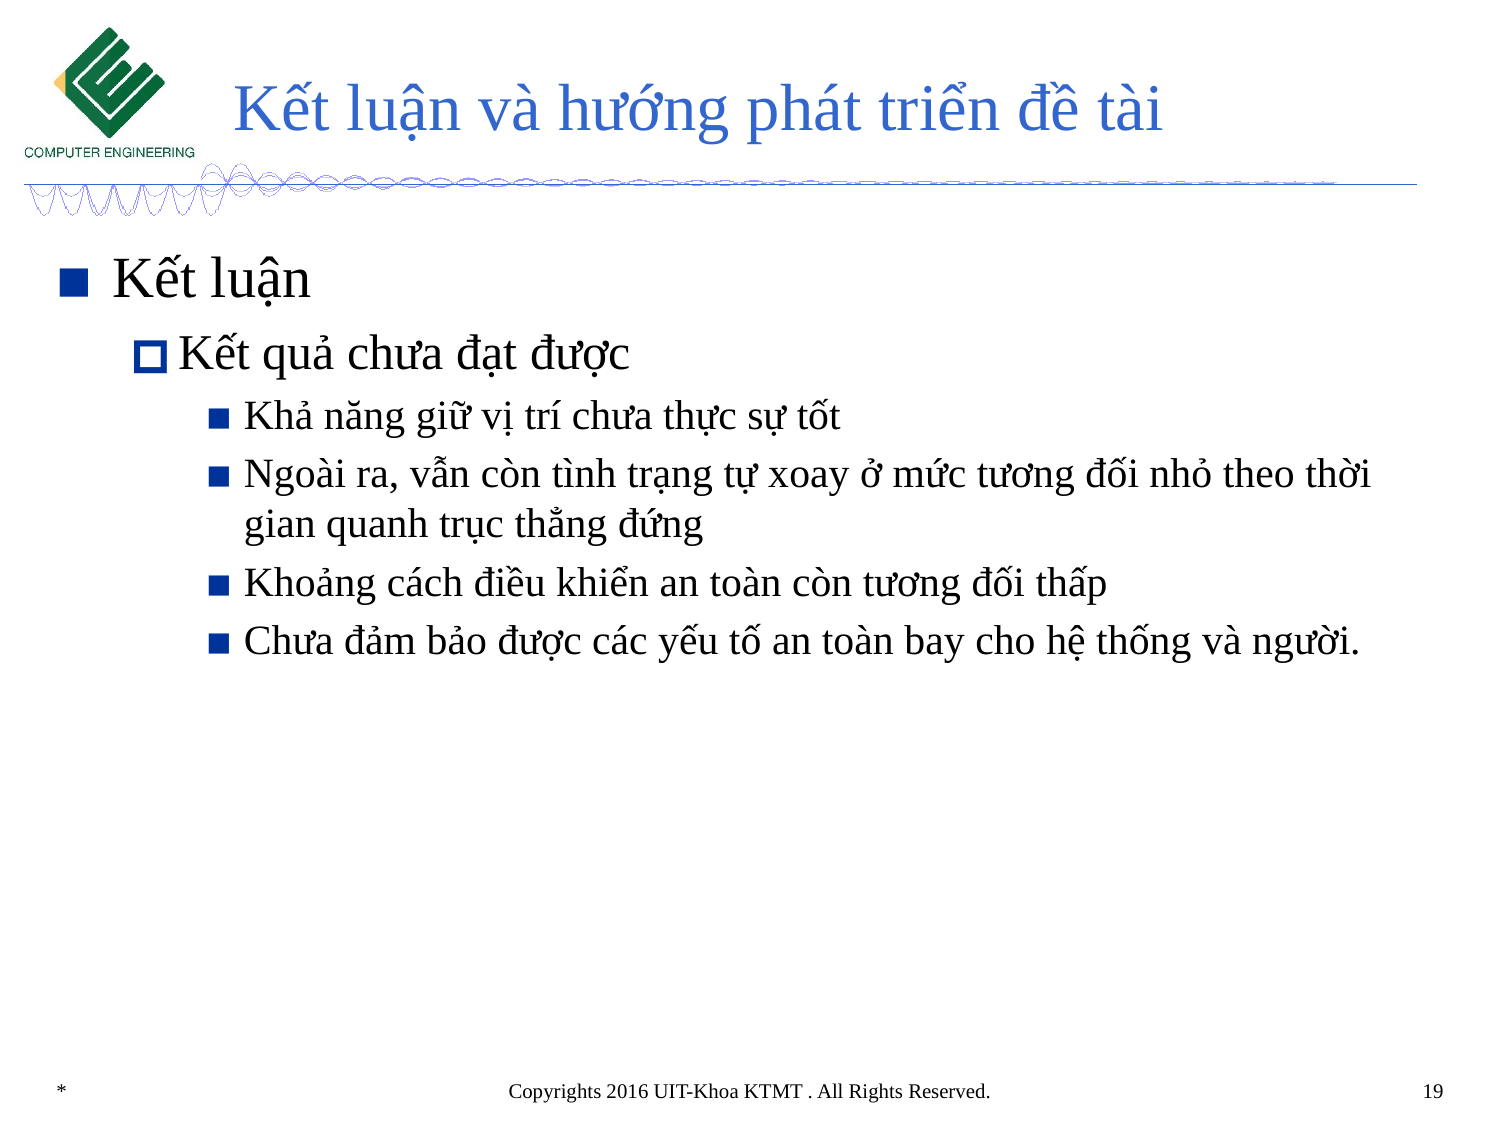

# Kết luận và hướng phát triển đề tài
Kết luận
Kết quả chưa đạt được
Khả năng giữ vị trí chưa thực sự tốt
Ngoài ra, vẫn còn tình trạng tự xoay ở mức tương đối nhỏ theo thời gian quanh trục thẳng đứng
Khoảng cách điều khiển an toàn còn tương đối thấp
Chưa đảm bảo được các yếu tố an toàn bay cho hệ thống và người.
*
Copyrights 2016 UIT-Khoa KTMT . All Rights Reserved.
19